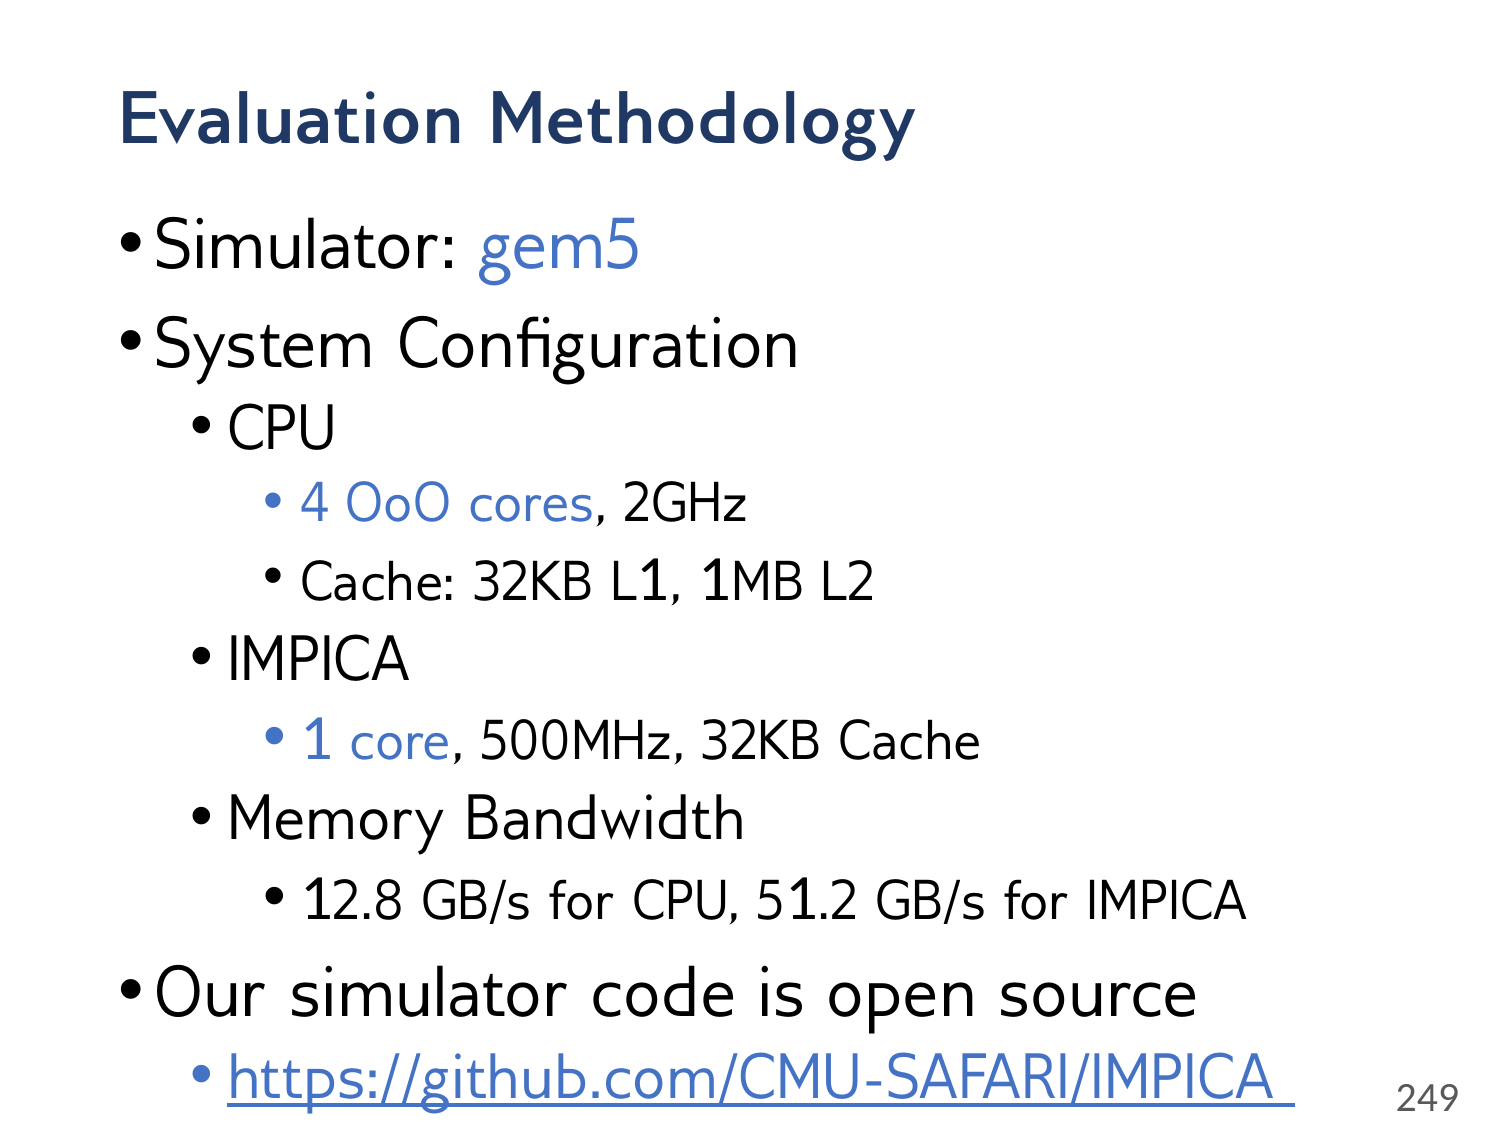

# Evaluation Methodology
Simulator: gem5
System Configuration
CPU
4 OoO cores, 2GHz
Cache: 32KB L1, 1MB L2
IMPICA
1 core, 500MHz, 32KB Cache
Memory Bandwidth
12.8 GB/s for CPU, 51.2 GB/s for IMPICA
Our simulator code is open source
https://github.com/CMU-SAFARI/IMPICA
249